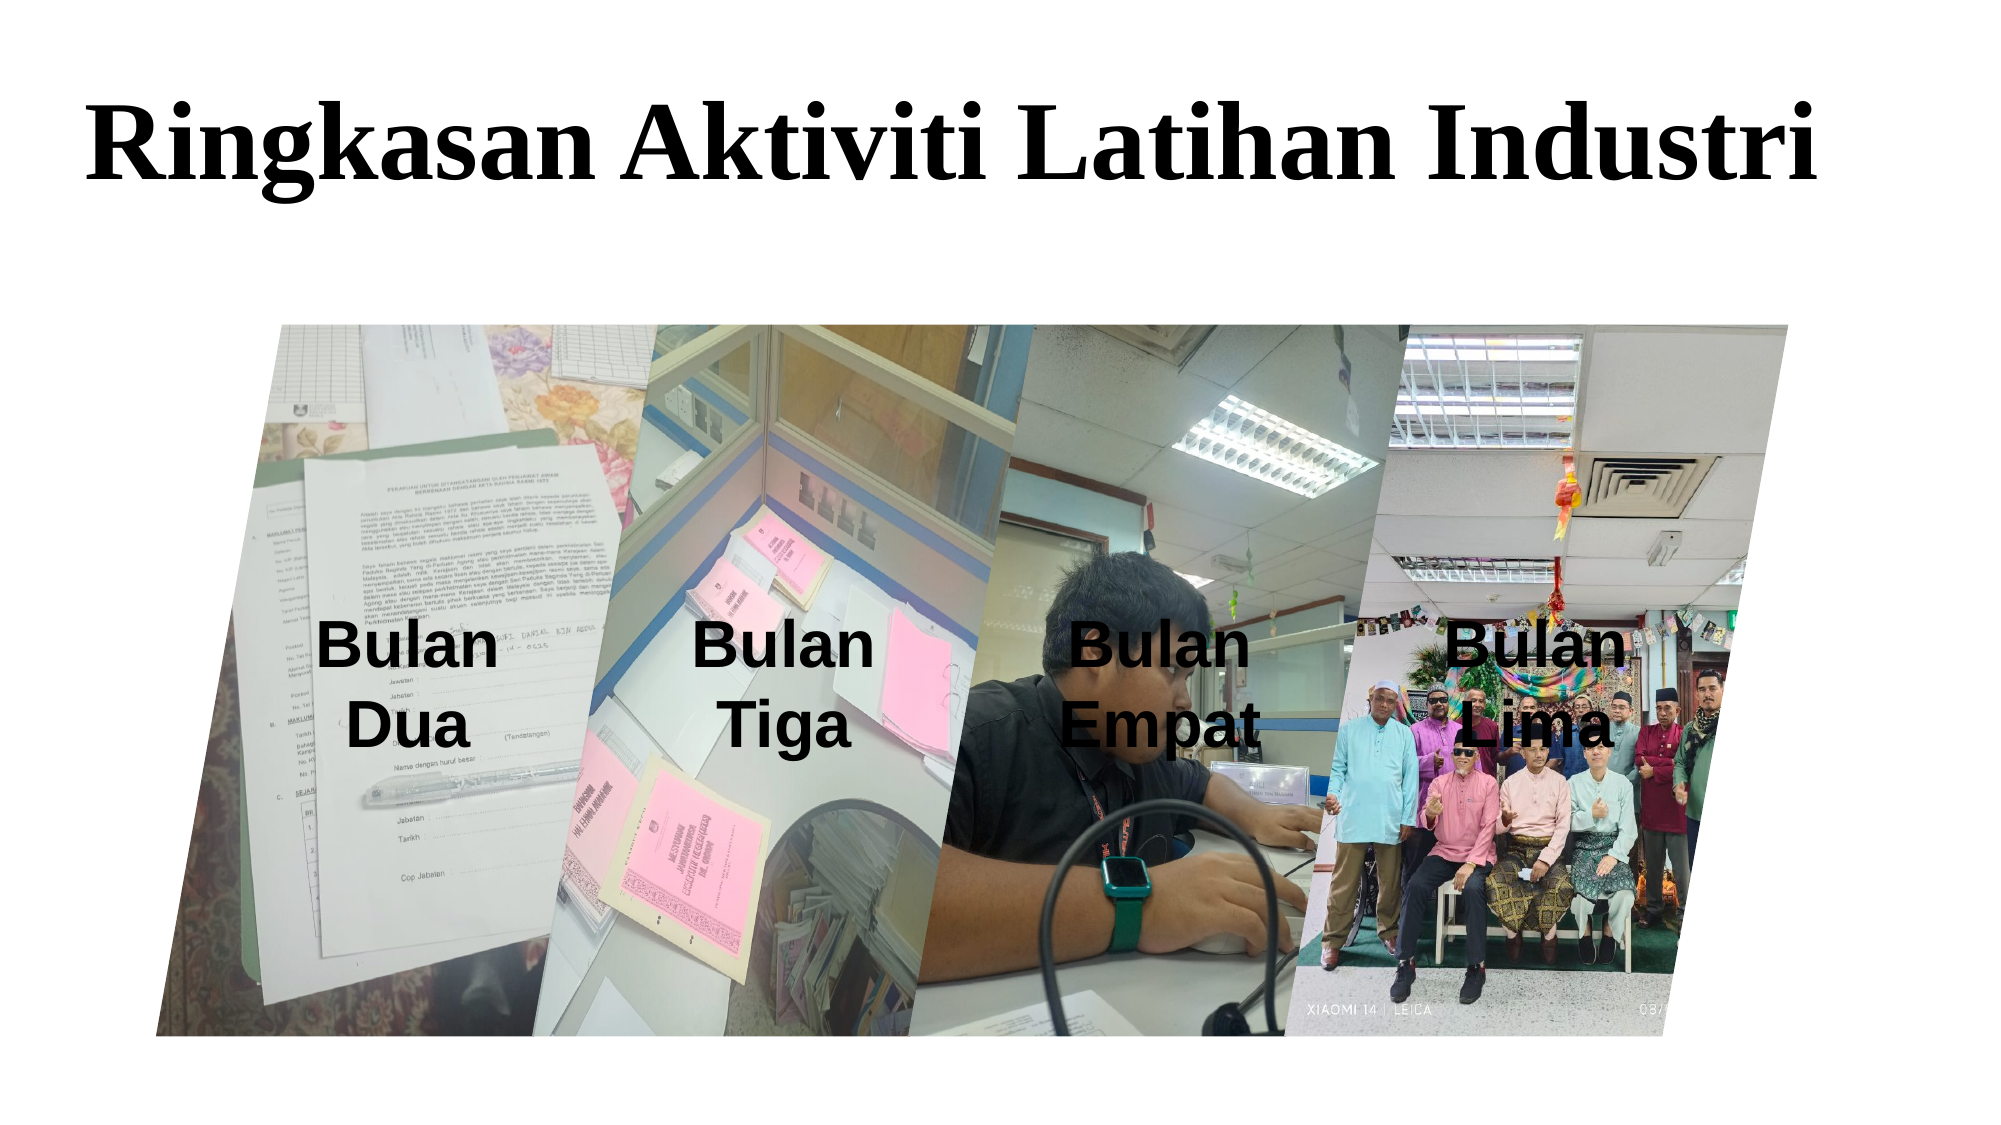

Laporan Teknikal
Ringkasan Aktiviti Latihan Industri
Bulan Dua
Bulan Tiga
Bulan Empat
Bulan Lima